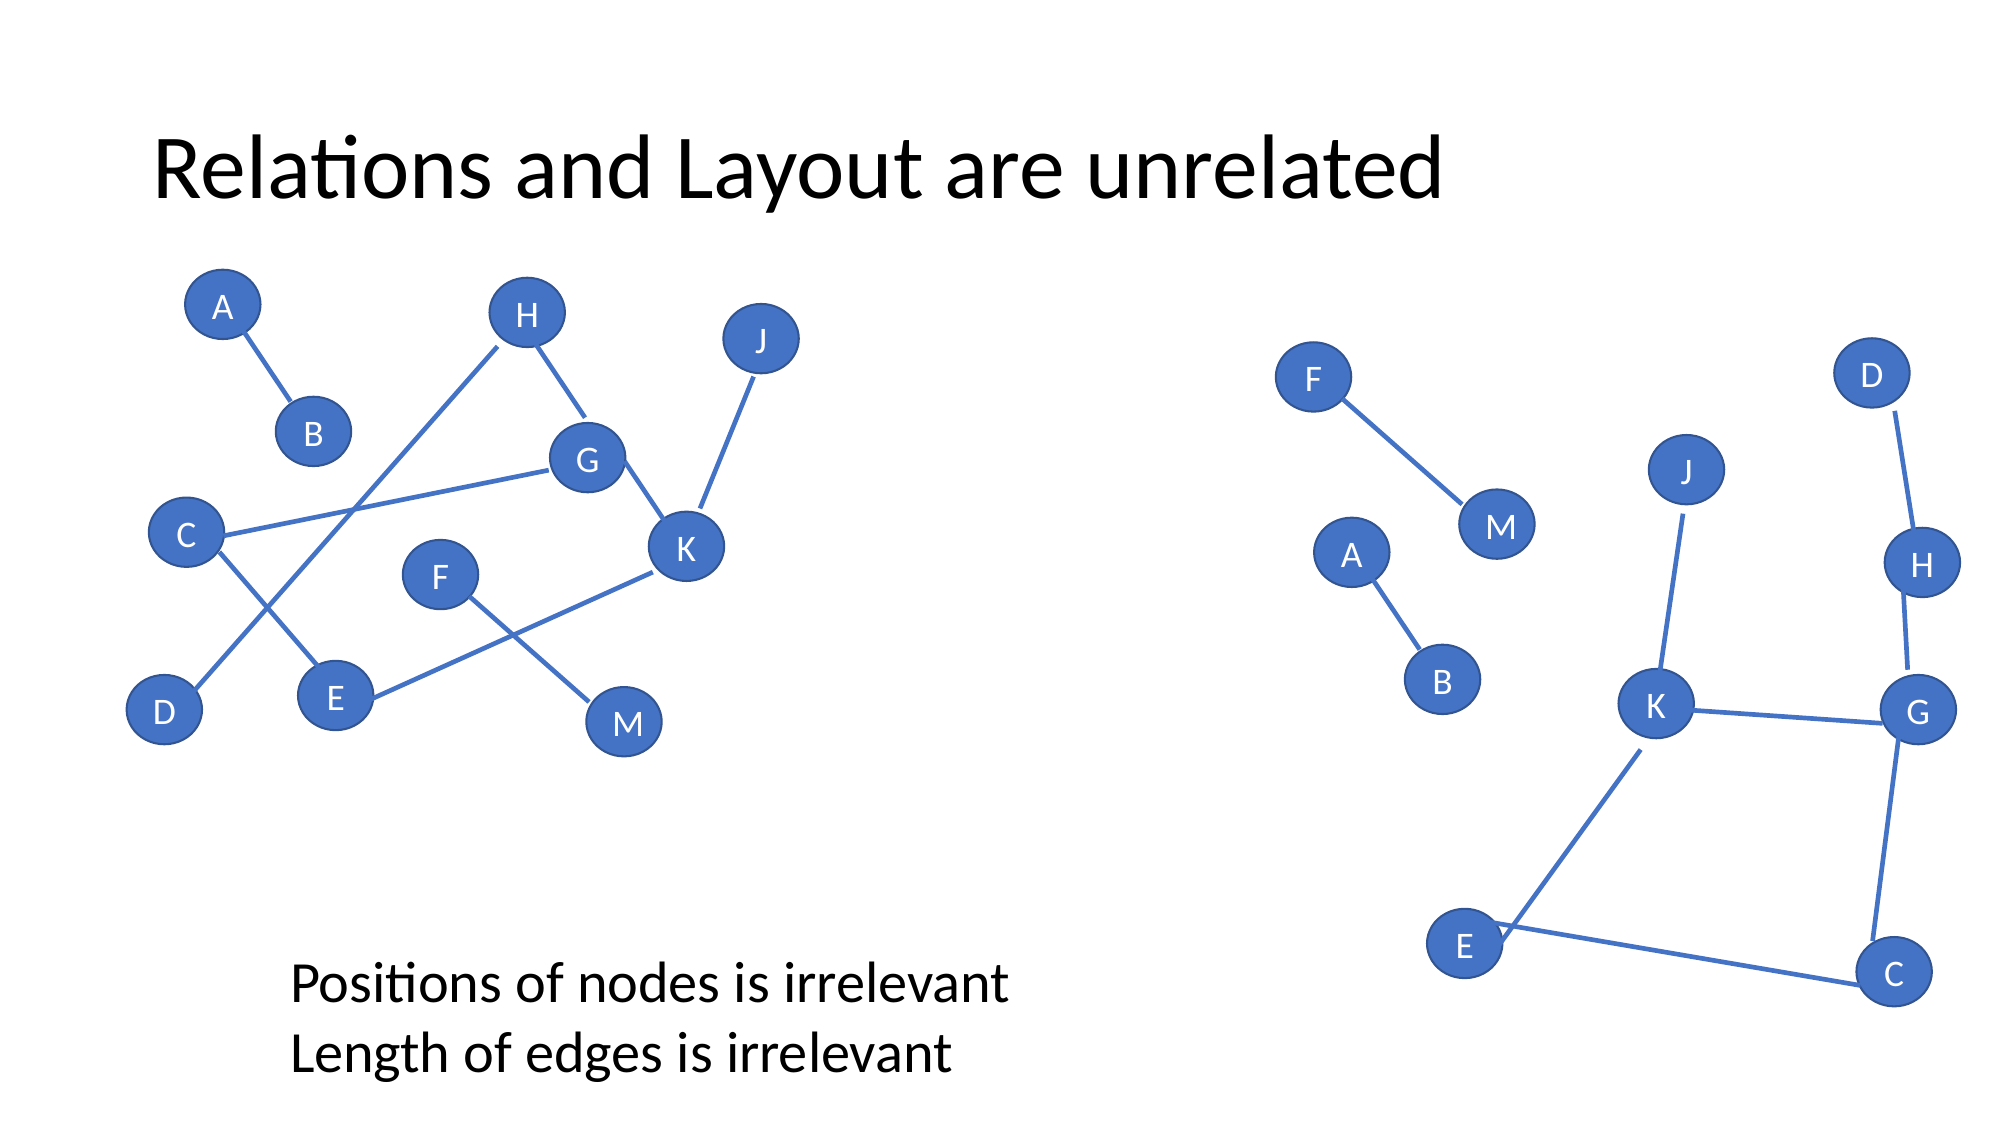

# Relations and Layout are unrelated
A
H
J
D
F
B
G
J
M
C
K
A
H
F
B
E
K
G
D
M
E
Positions of nodes is irrelevant
Length of edges is irrelevant
C